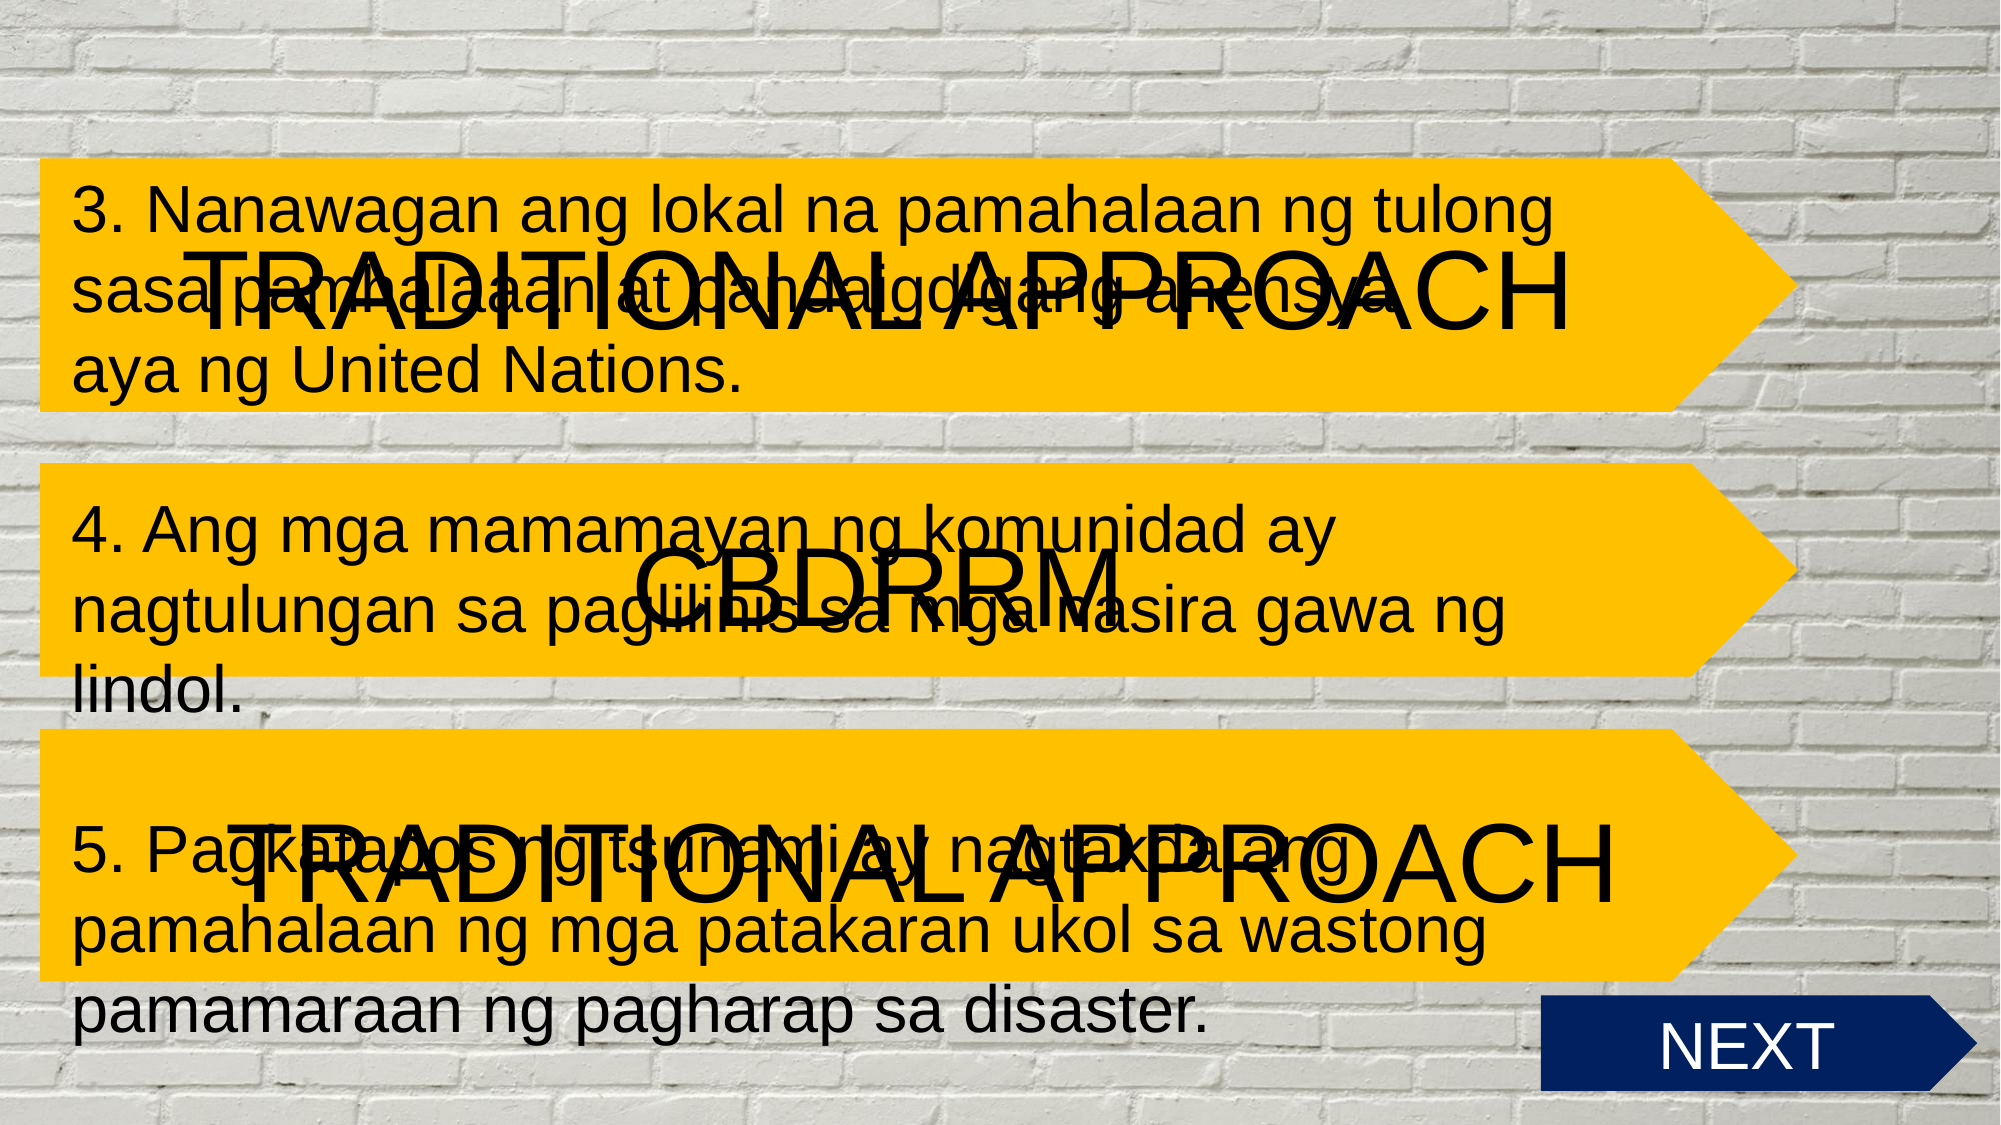

3. Nanawagan ang lokal na pamahalaan ng tulong sasa pamhalaaan at pandaigdigang ahensya
aya ng United Nations.

4. Ang mga mamamayan ng komunidad ay nagtulungan sa paglilinis sa mga nasira gawa ng lindol.

5. Pagkatapos ng tsunami ay nagtakda ang pamahalaan ng mga patakaran ukol sa wastong pamamaraan ng pagharap sa disaster.
TRADITIONAL APPROACH

CBDRRM

TRADITIONAL APPROACH
NEXT